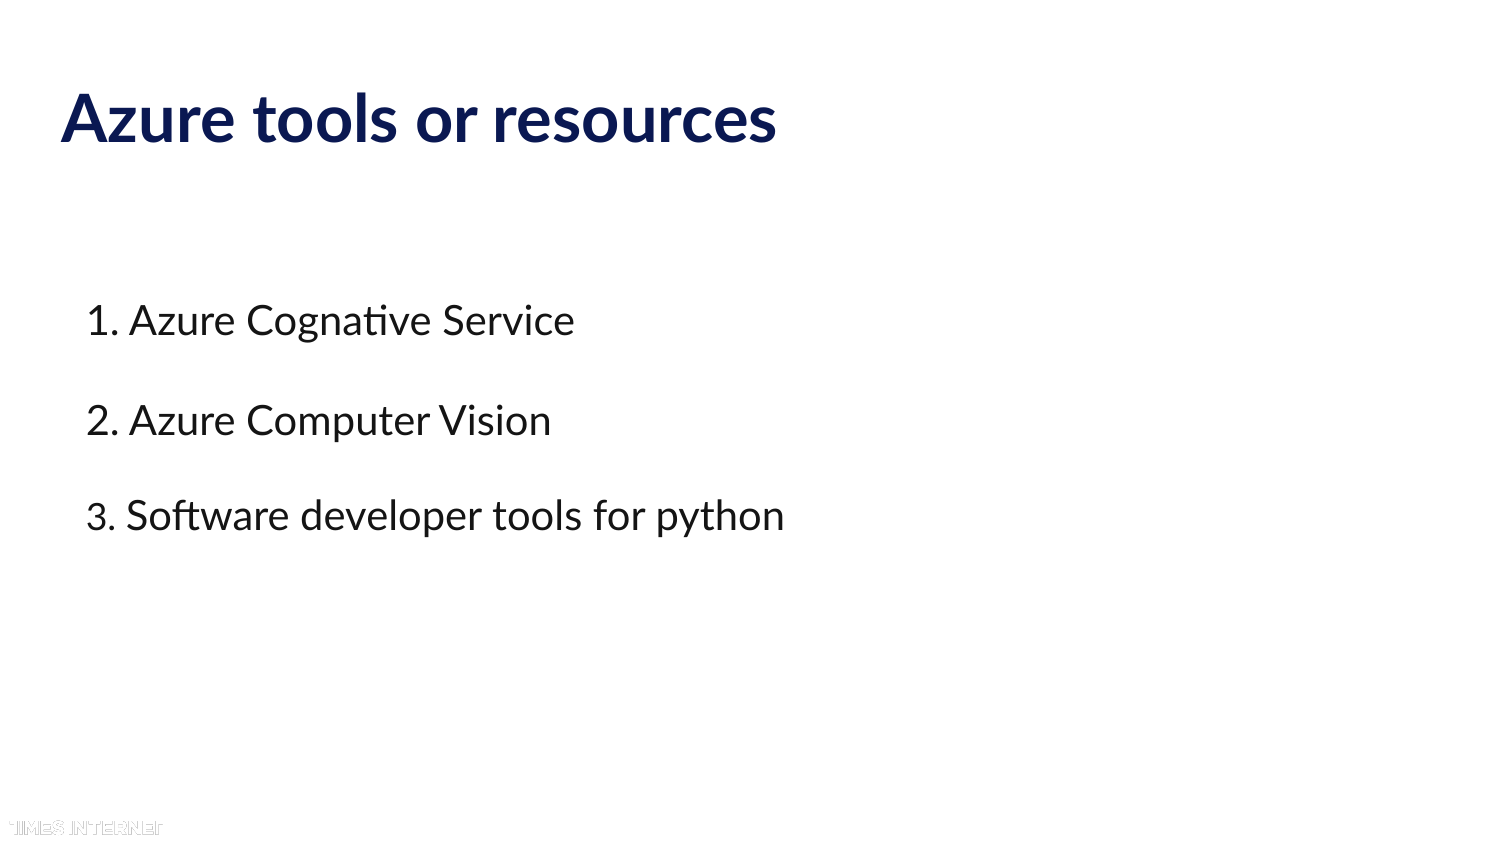

# Azure tools or resources
1. Azure Cognative Service
2. Azure Computer Vision
3. Software developer tools for python